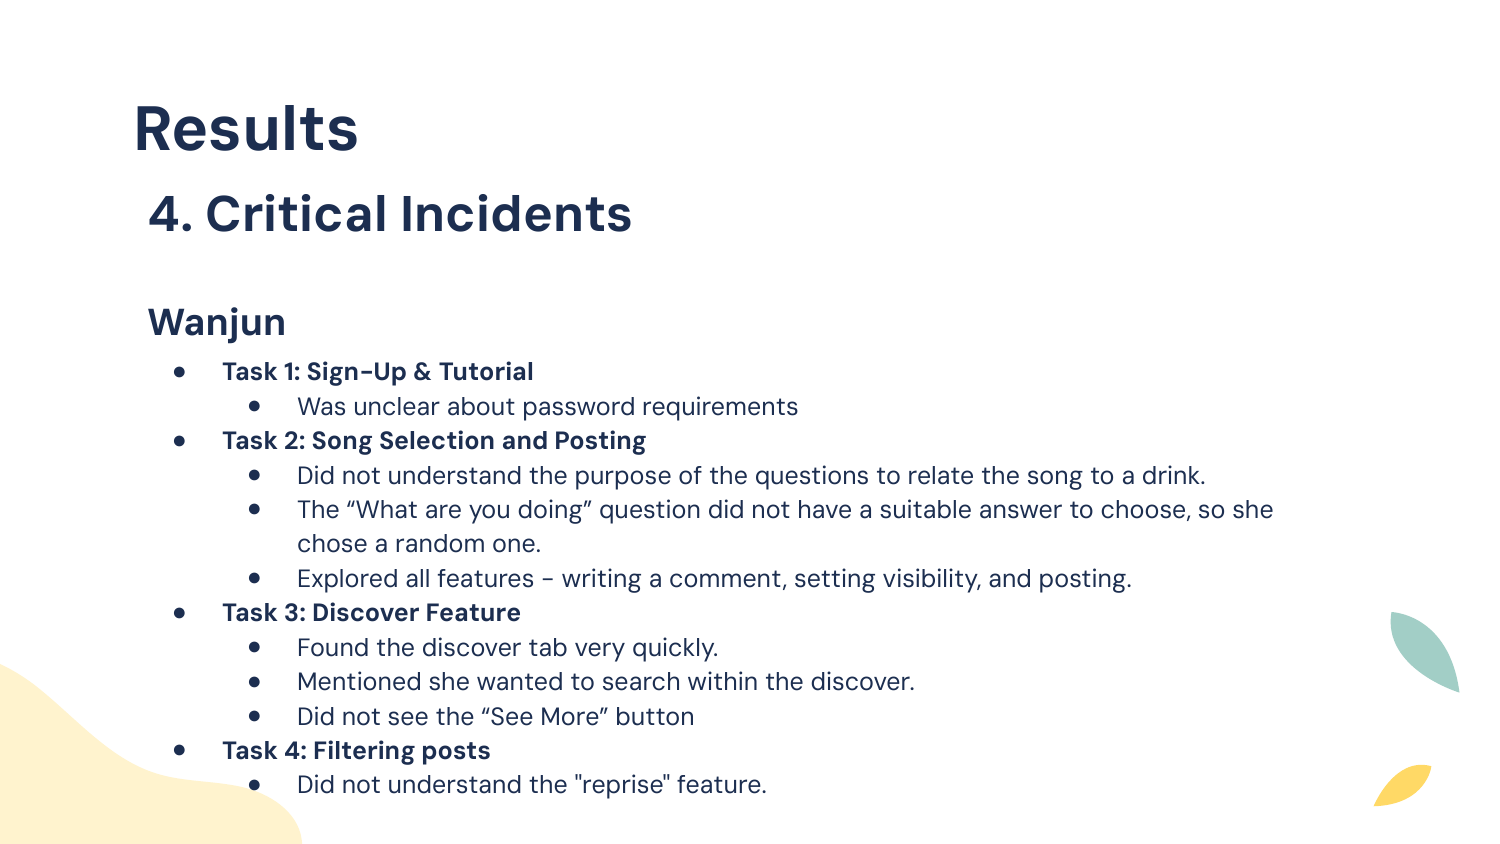

# Results
4. Critical Incidents
Wanjun
Task 1: Sign-Up & Tutorial
Was unclear about password requirements
Task 2: Song Selection and Posting
Did not understand the purpose of the questions to relate the song to a drink.
The “What are you doing” question did not have a suitable answer to choose, so she chose a random one.
Explored all features - writing a comment, setting visibility, and posting.
Task 3: Discover Feature
Found the discover tab very quickly.
Mentioned she wanted to search within the discover.
Did not see the “See More” button
Task 4: Filtering posts
Did not understand the "reprise" feature.